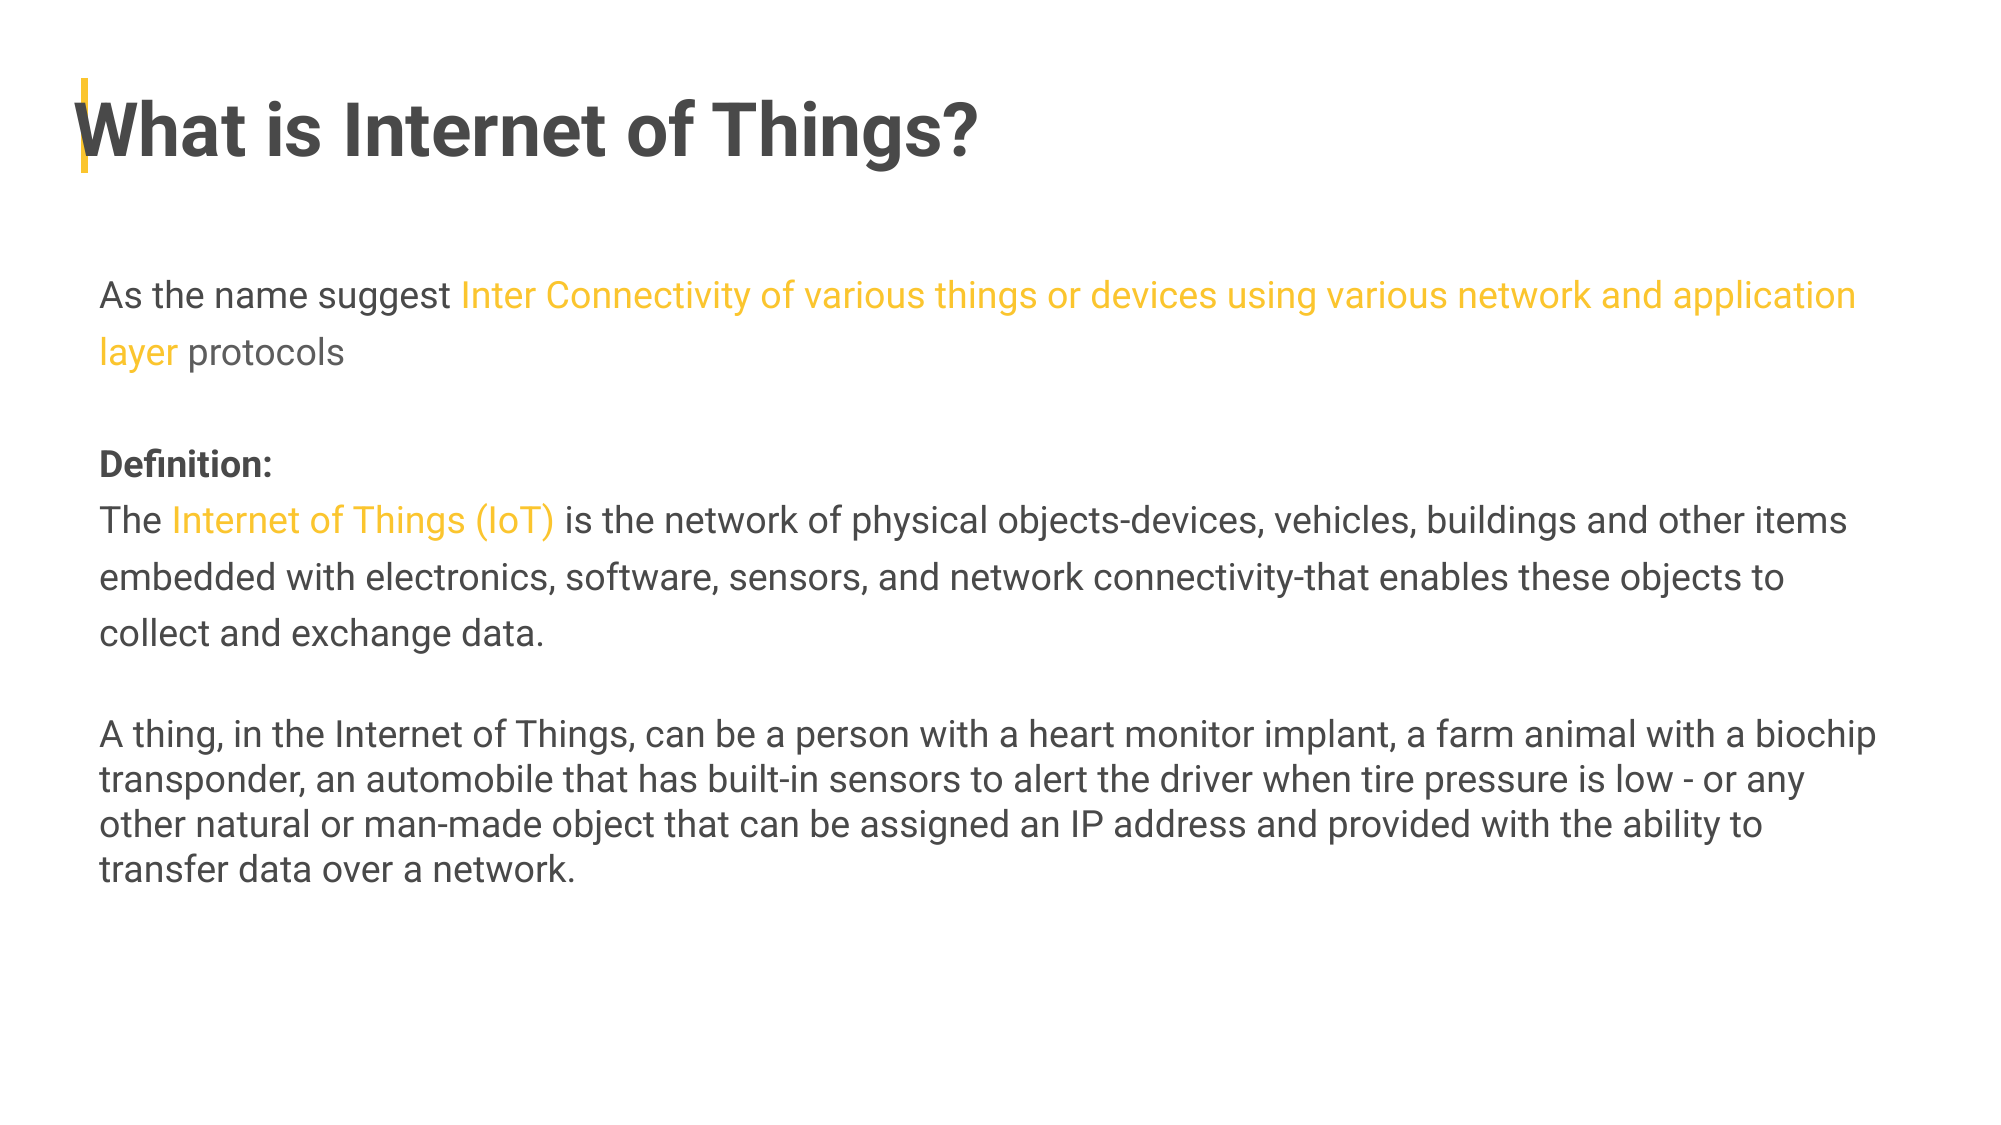

What is Internet of Things?
As the name suggest Inter Connectivity of various things or devices using various network and application layer protocols

Definition:
The Internet of Things (IoT) is the network of physical objects-devices, vehicles, buildings and other items embedded with electronics, software, sensors, and network connectivity-that enables these objects to collect and exchange data.

A thing, in the Internet of Things, can be a person with a heart monitor implant, a farm animal with a biochip transponder, an automobile that has built-in sensors to alert the driver when tire pressure is low - or any other natural or man-made object that can be assigned an IP address and provided with the ability to transfer data over a network.